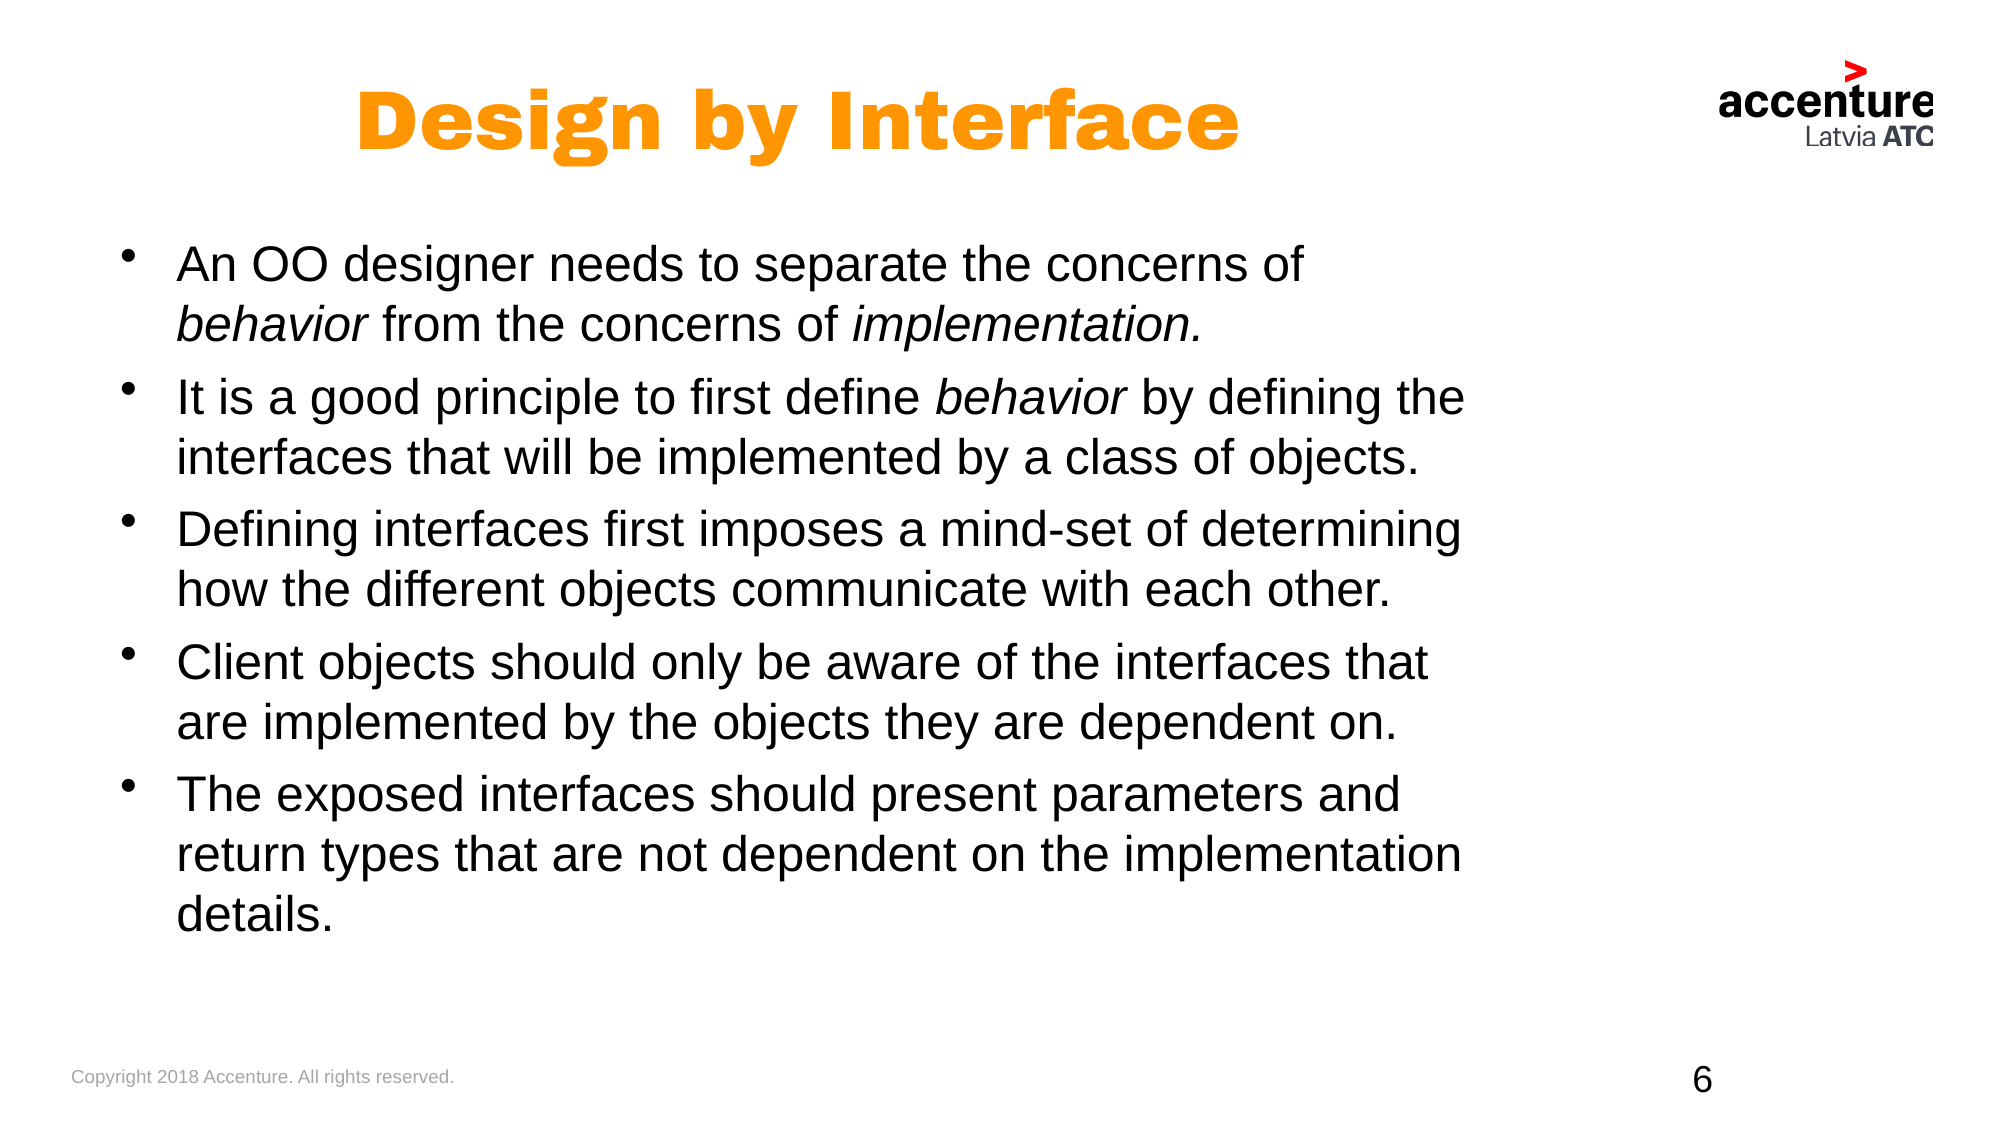

Design by Interface
An OO designer needs to separate the concerns of behavior from the concerns of implementation.
It is a good principle to first define behavior by defining the interfaces that will be implemented by a class of objects.
Defining interfaces first imposes a mind-set of determining how the different objects communicate with each other.
Client objects should only be aware of the interfaces that are implemented by the objects they are dependent on.
The exposed interfaces should present parameters and return types that are not dependent on the implementation details.
6